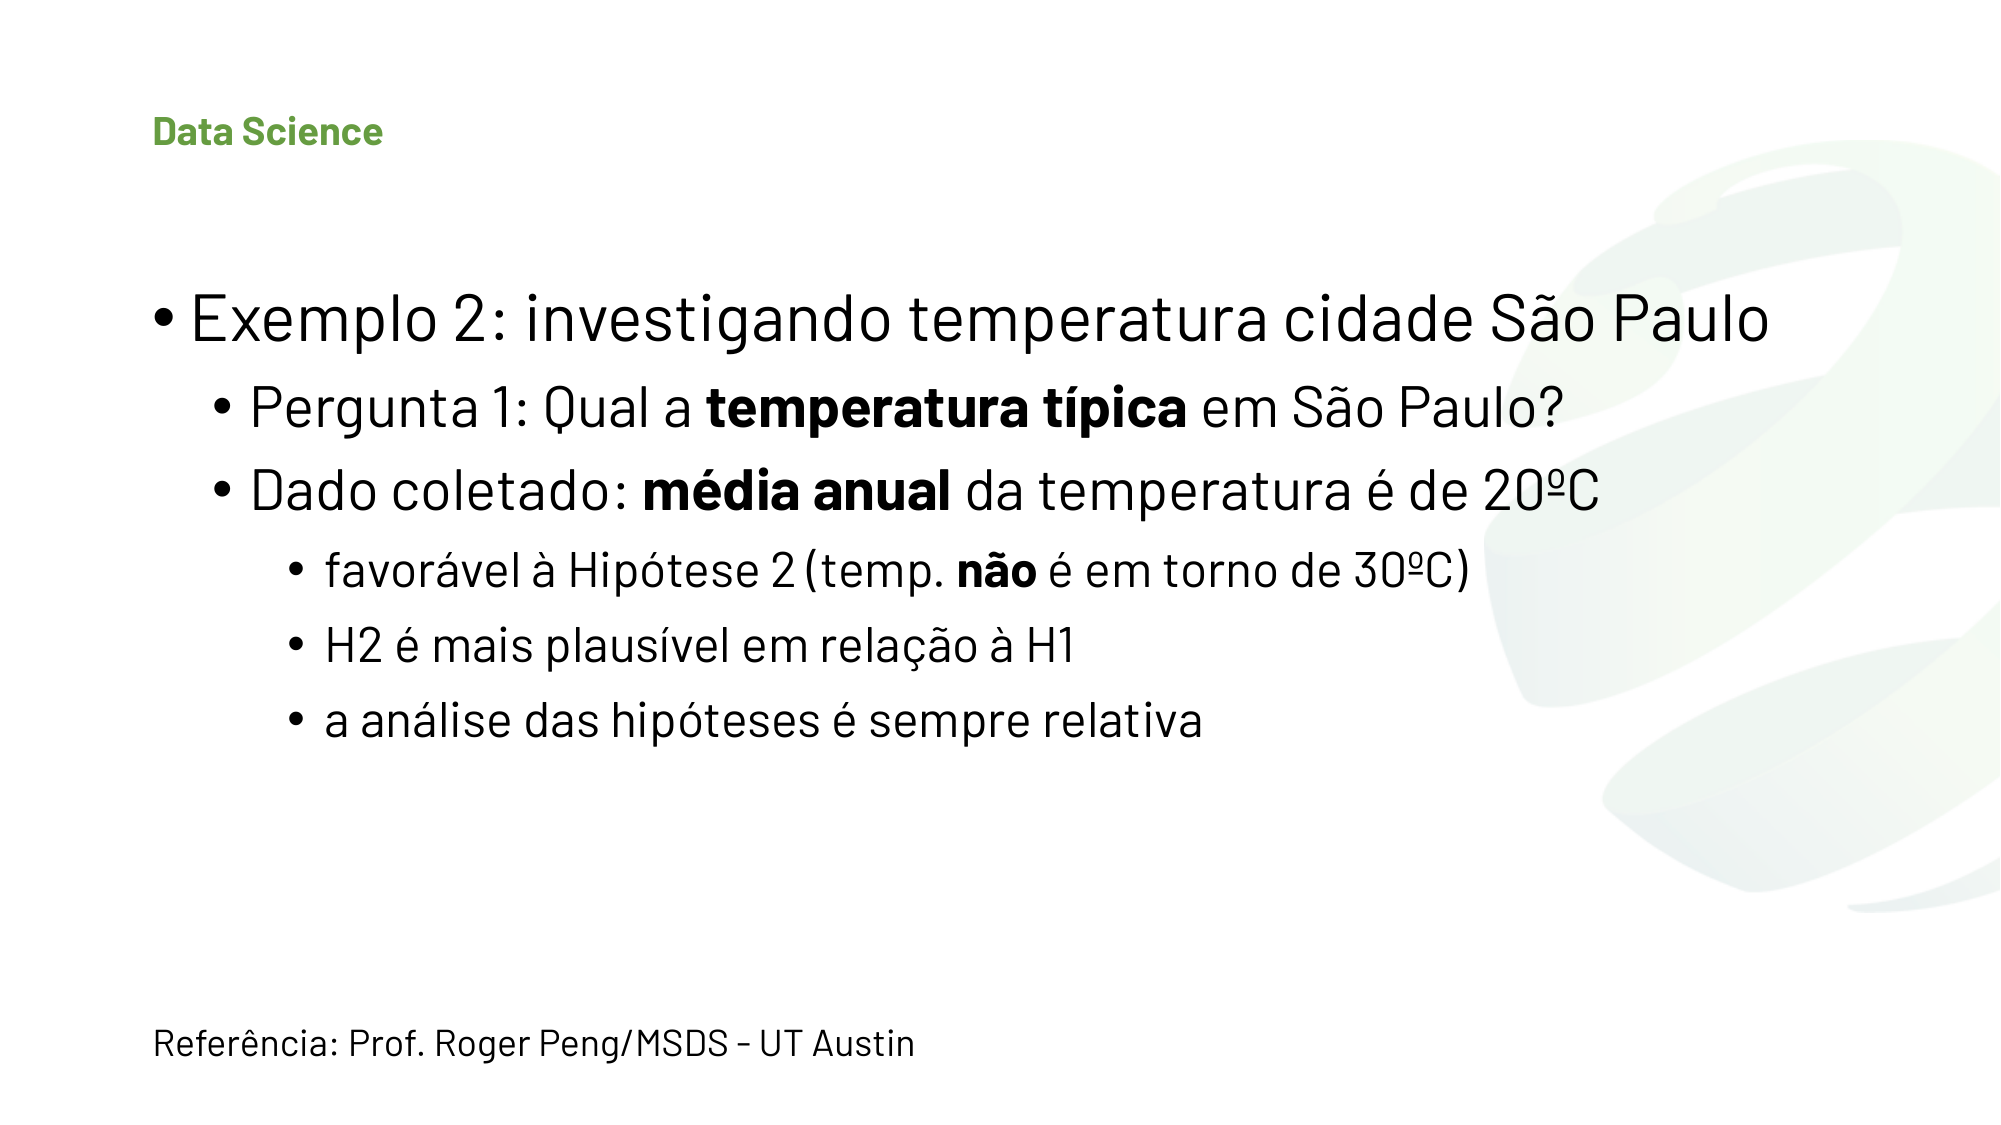

# Data Science
Exemplo 2: investigando temperatura cidade São Paulo
Pergunta 1: Qual a temperatura típica em São Paulo?
Dado coletado: média anual da temperatura é de 20ºC
favorável à Hipótese 2 (temp. não é em torno de 30ºC)
H2 é mais plausível em relação à H1
a análise das hipóteses é sempre relativa

Referência: Prof. Roger Peng/MSDS - UT Austin